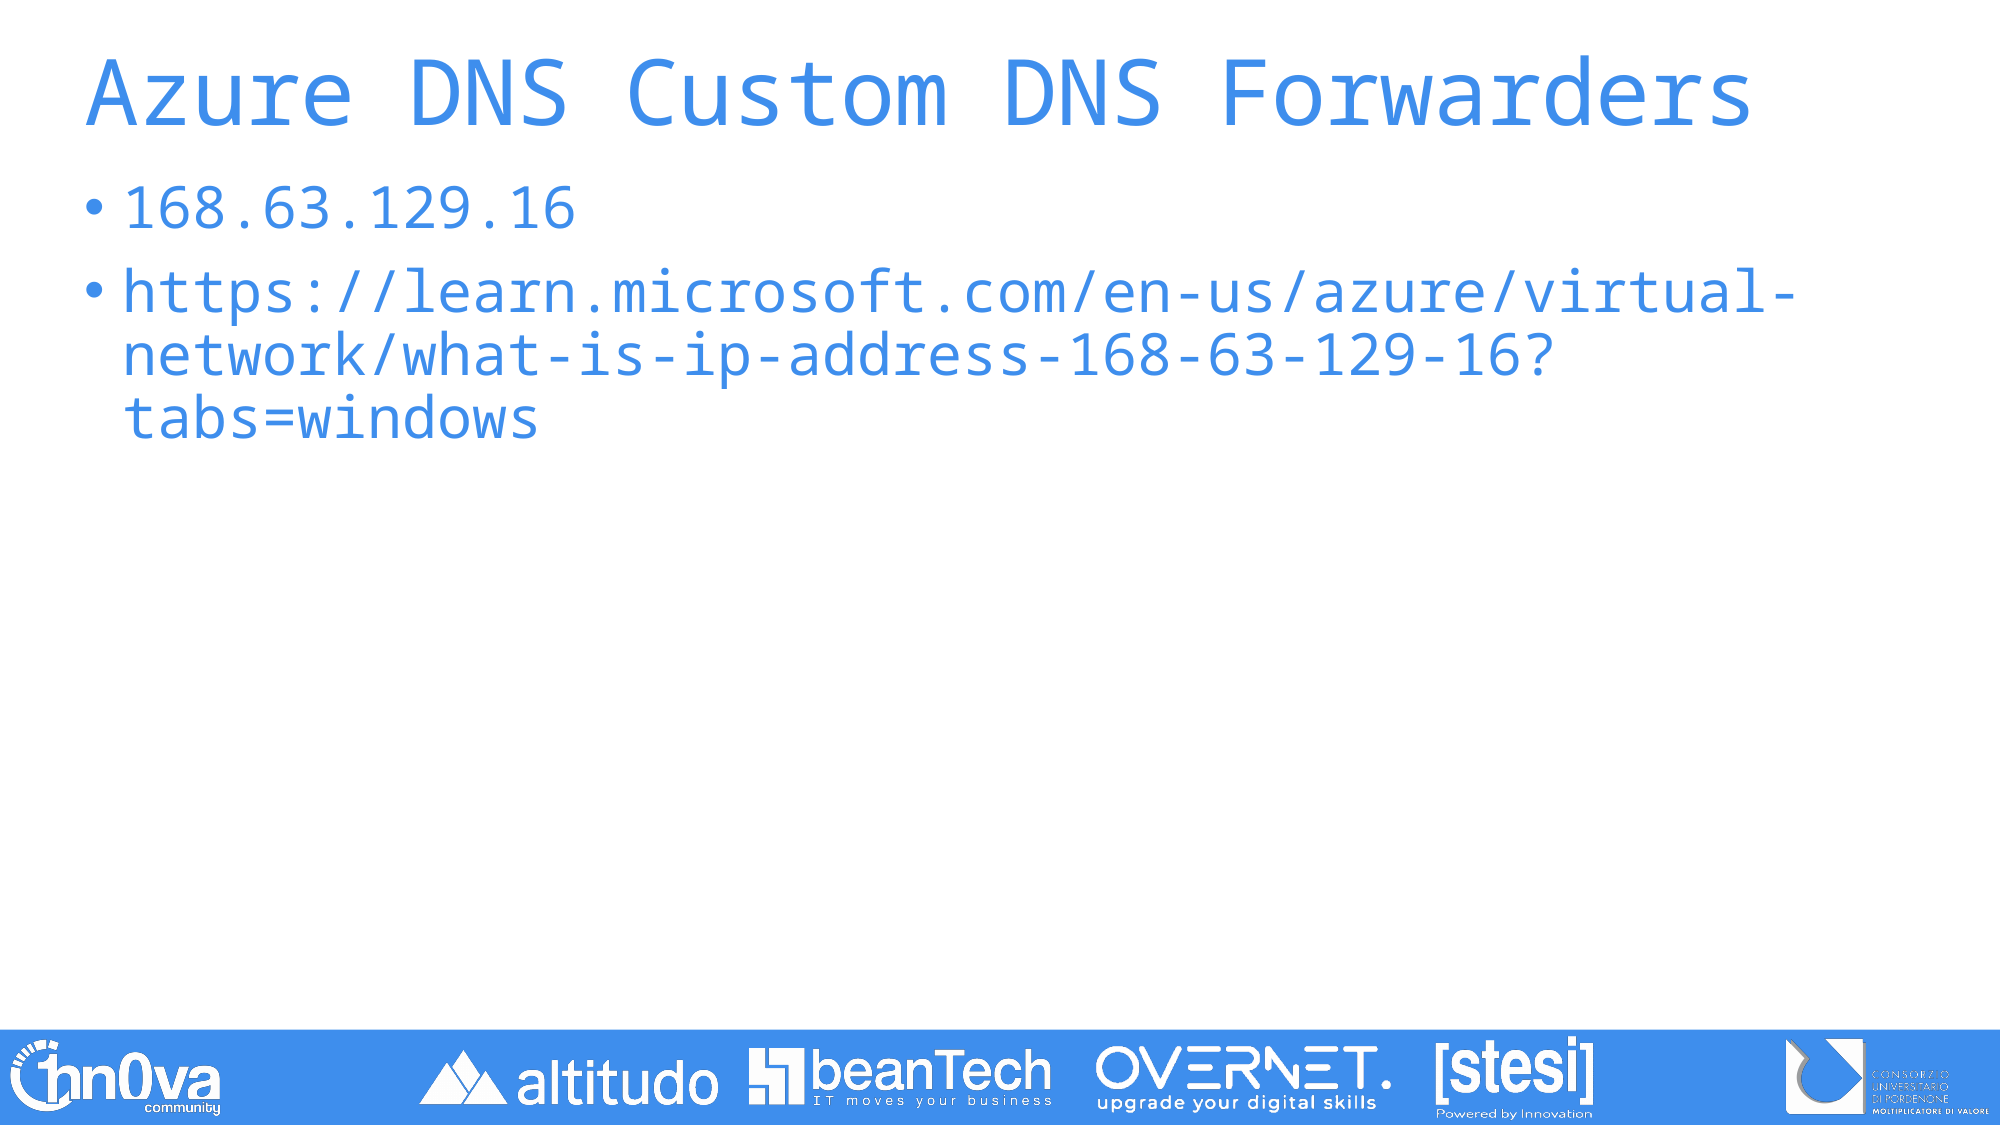

# Azure DNS Custom DNS Forwarders
168.63.129.16
https://learn.microsoft.com/en-us/azure/virtual-network/what-is-ip-address-168-63-129-16?tabs=windows